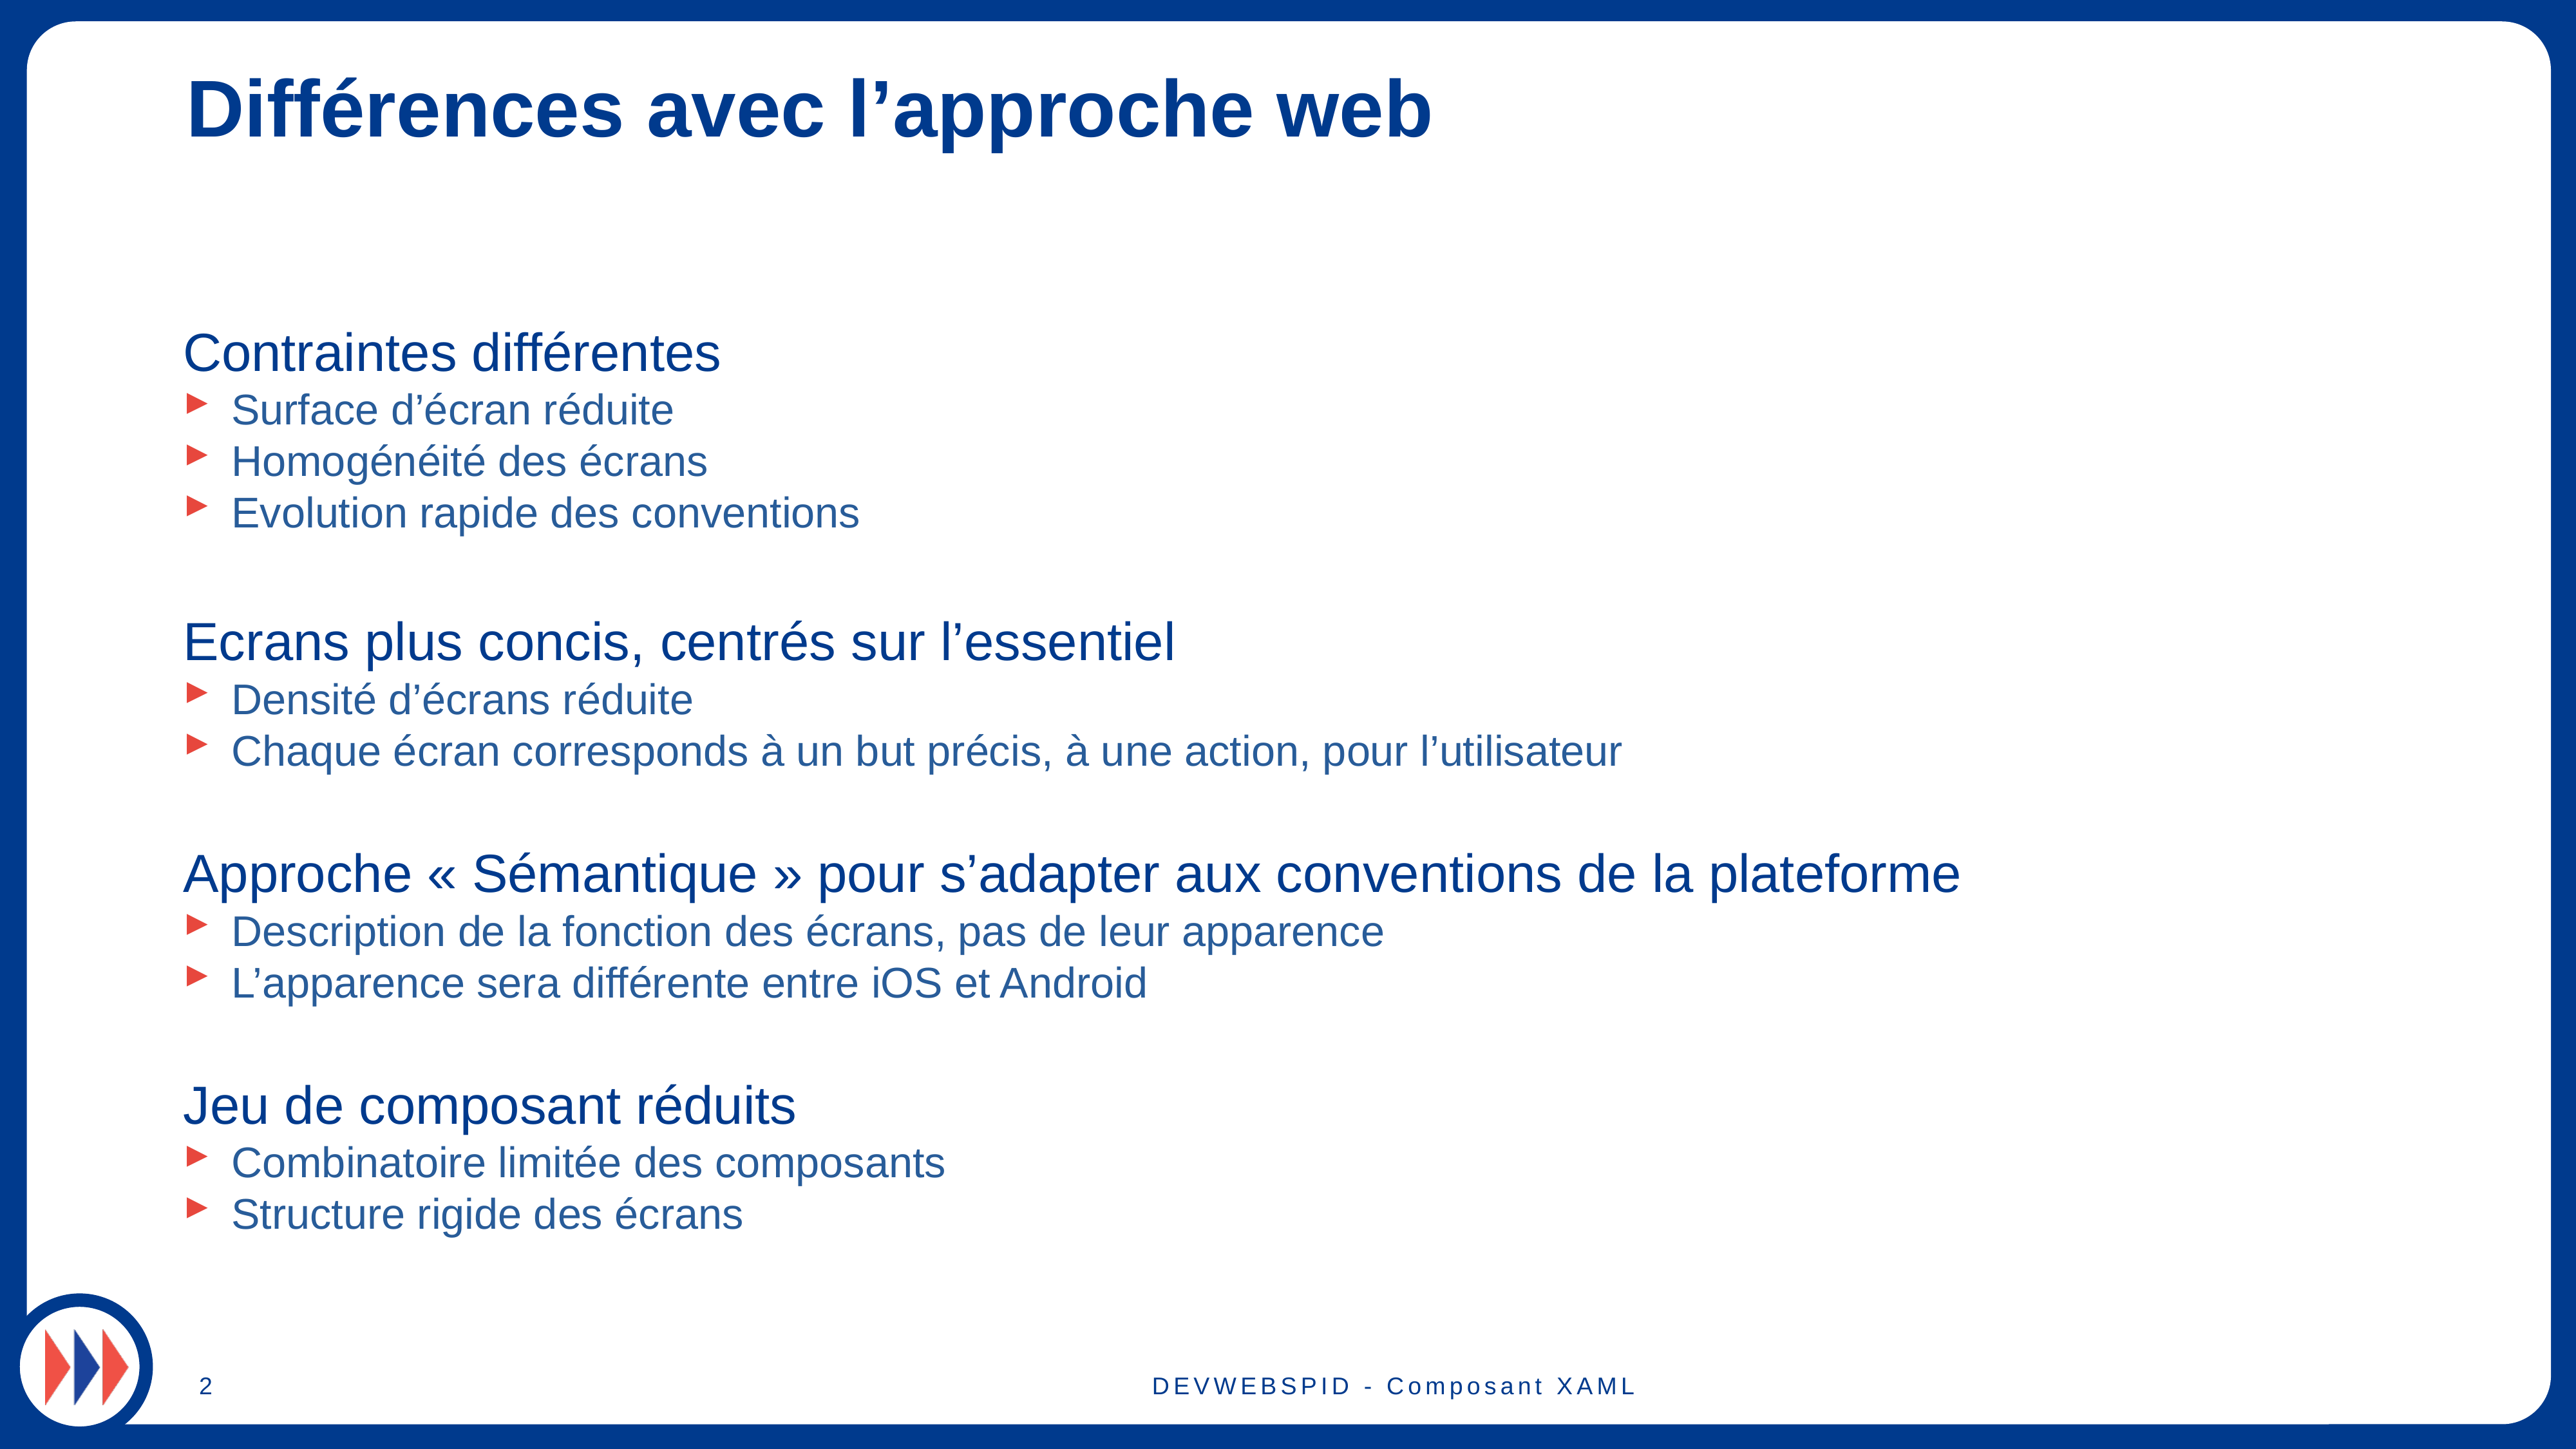

# Différences avec l’approche web

Contraintes différentes
Surface d’écran réduite
Homogénéité des écrans
Evolution rapide des conventions

Ecrans plus concis, centrés sur l’essentiel
Densité d’écrans réduite
Chaque écran corresponds à un but précis, à une action, pour l’utilisateur

Approche « Sémantique » pour s’adapter aux conventions de la plateforme
Description de la fonction des écrans, pas de leur apparence
L’apparence sera différente entre iOS et Android

Jeu de composant réduits
Combinatoire limitée des composants
Structure rigide des écrans

2
DEVWEBSPID - Composant XAML